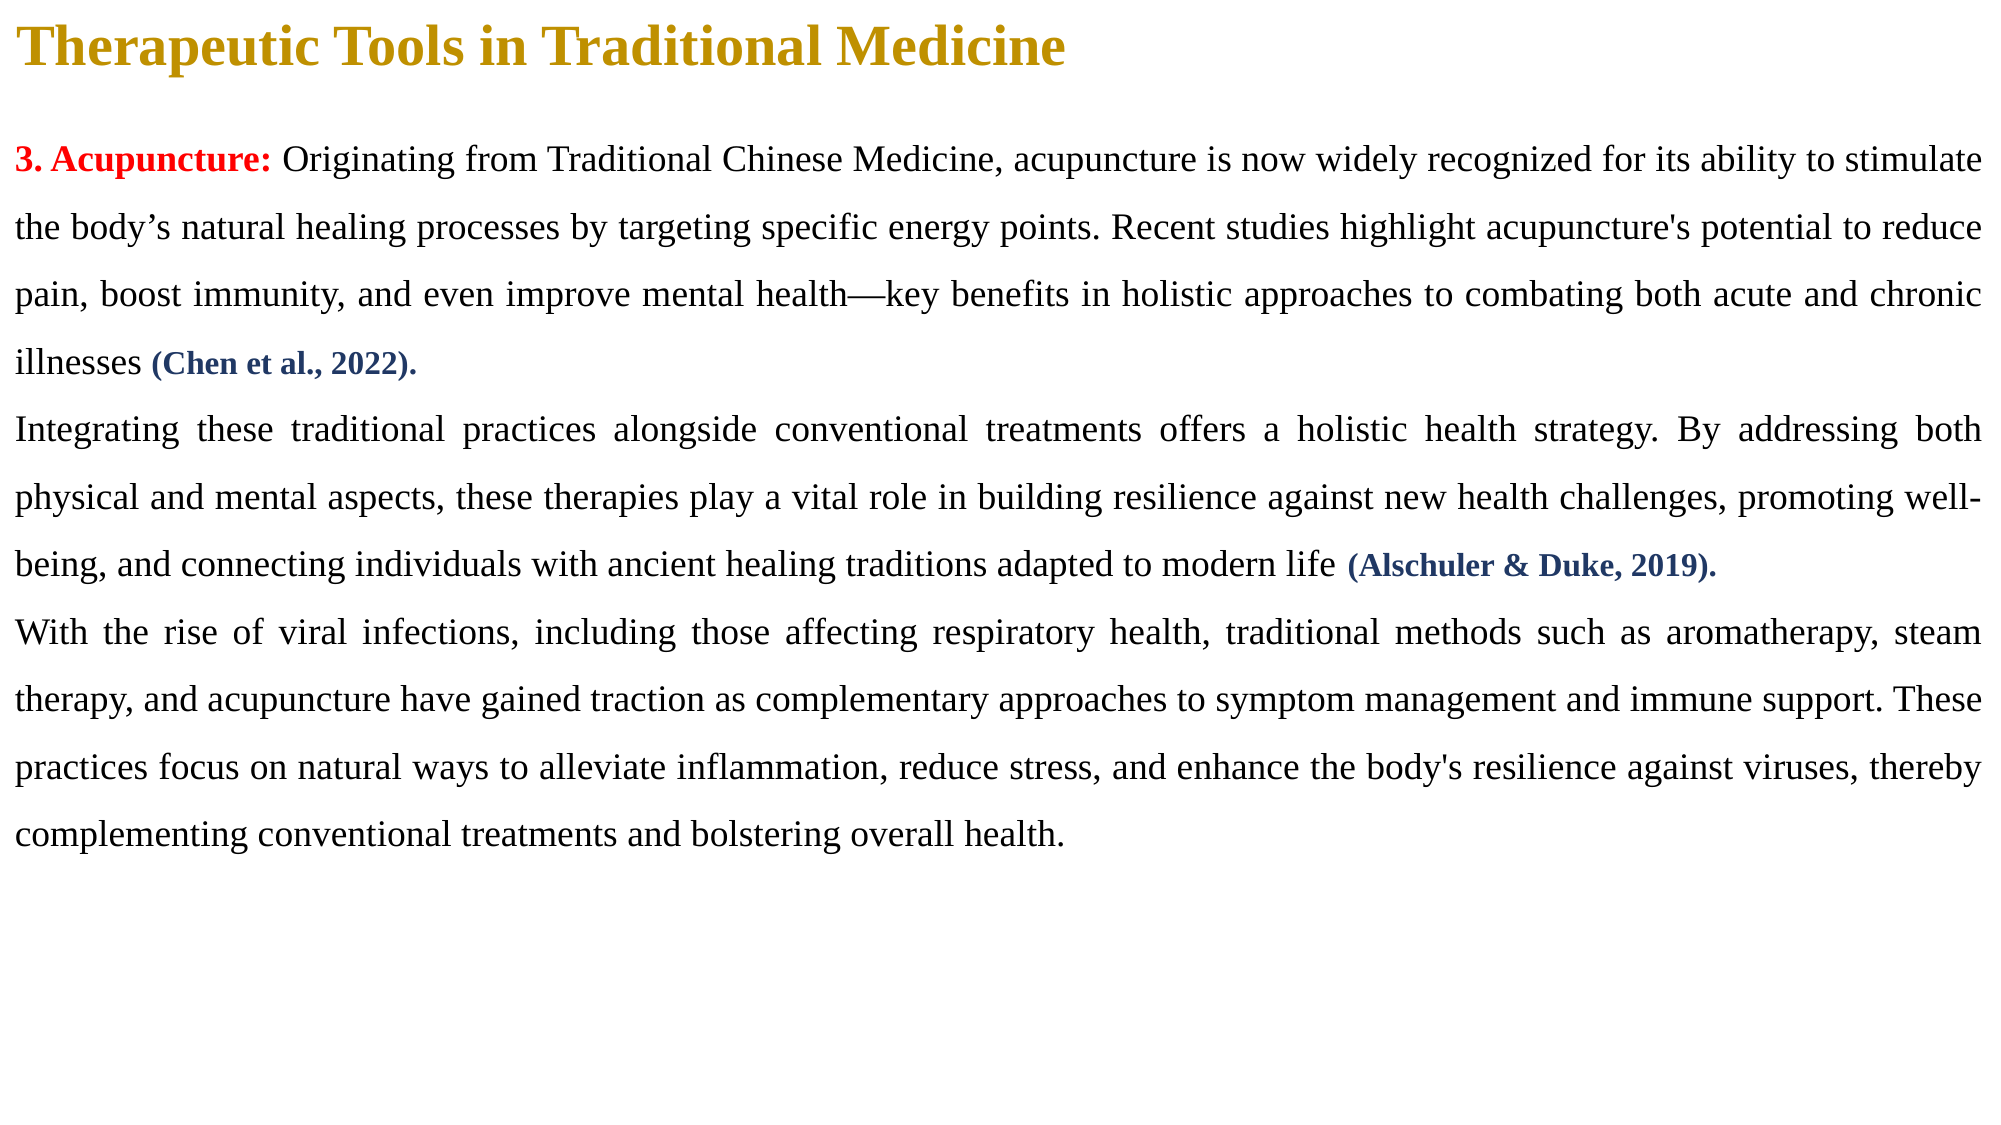

Therapeutic Tools in Traditional Medicine
3. Acupuncture: Originating from Traditional Chinese Medicine, acupuncture is now widely recognized for its ability to stimulate the body’s natural healing processes by targeting specific energy points. Recent studies highlight acupuncture's potential to reduce pain, boost immunity, and even improve mental health—key benefits in holistic approaches to combating both acute and chronic illnesses (Chen et al., 2022).
Integrating these traditional practices alongside conventional treatments offers a holistic health strategy. By addressing both physical and mental aspects, these therapies play a vital role in building resilience against new health challenges, promoting well-being, and connecting individuals with ancient healing traditions adapted to modern life (Alschuler & Duke, 2019).
With the rise of viral infections, including those affecting respiratory health, traditional methods such as aromatherapy, steam therapy, and acupuncture have gained traction as complementary approaches to symptom management and immune support. These practices focus on natural ways to alleviate inflammation, reduce stress, and enhance the body's resilience against viruses, thereby complementing conventional treatments and bolstering overall health.